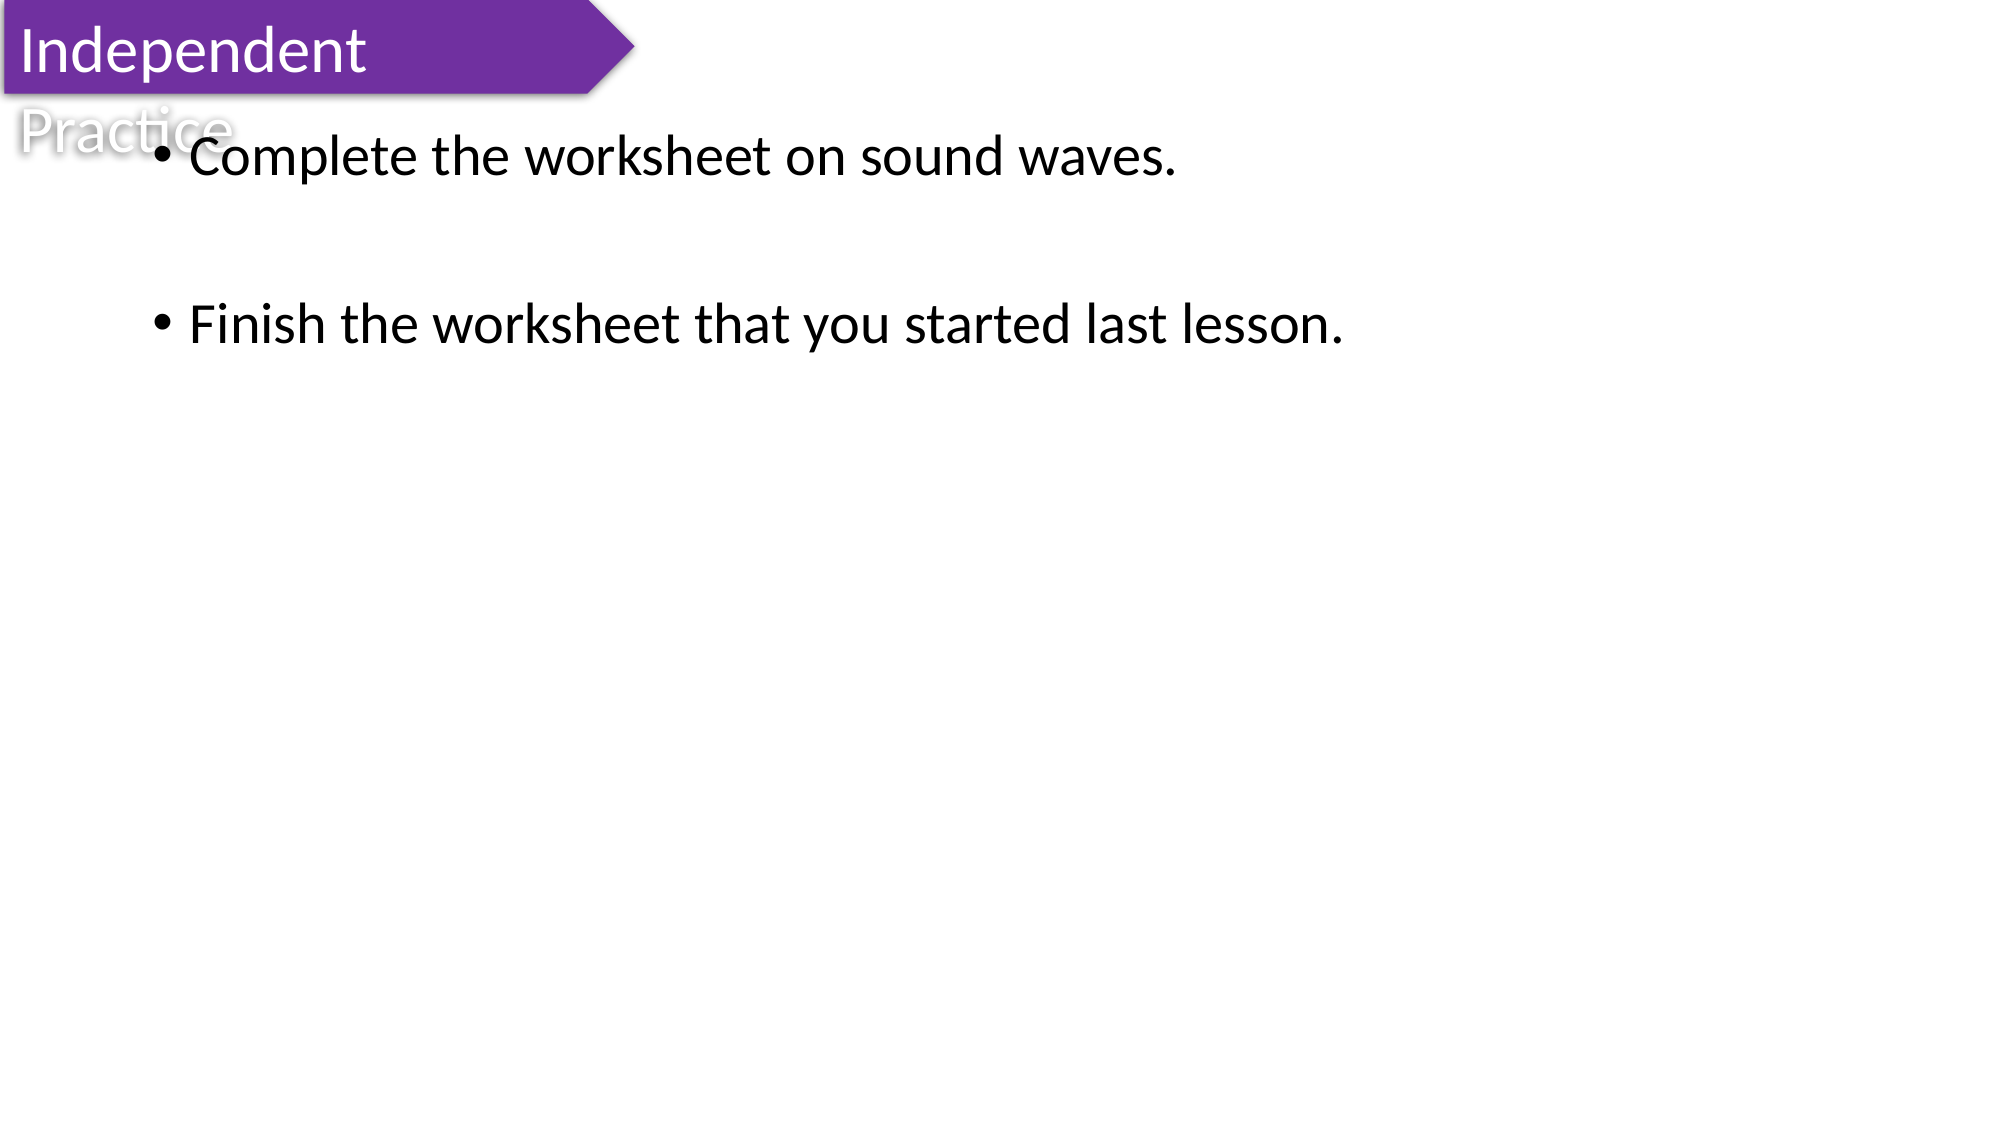

Independent Practice
Complete the worksheet on sound waves.

Finish the worksheet that you started last lesson.